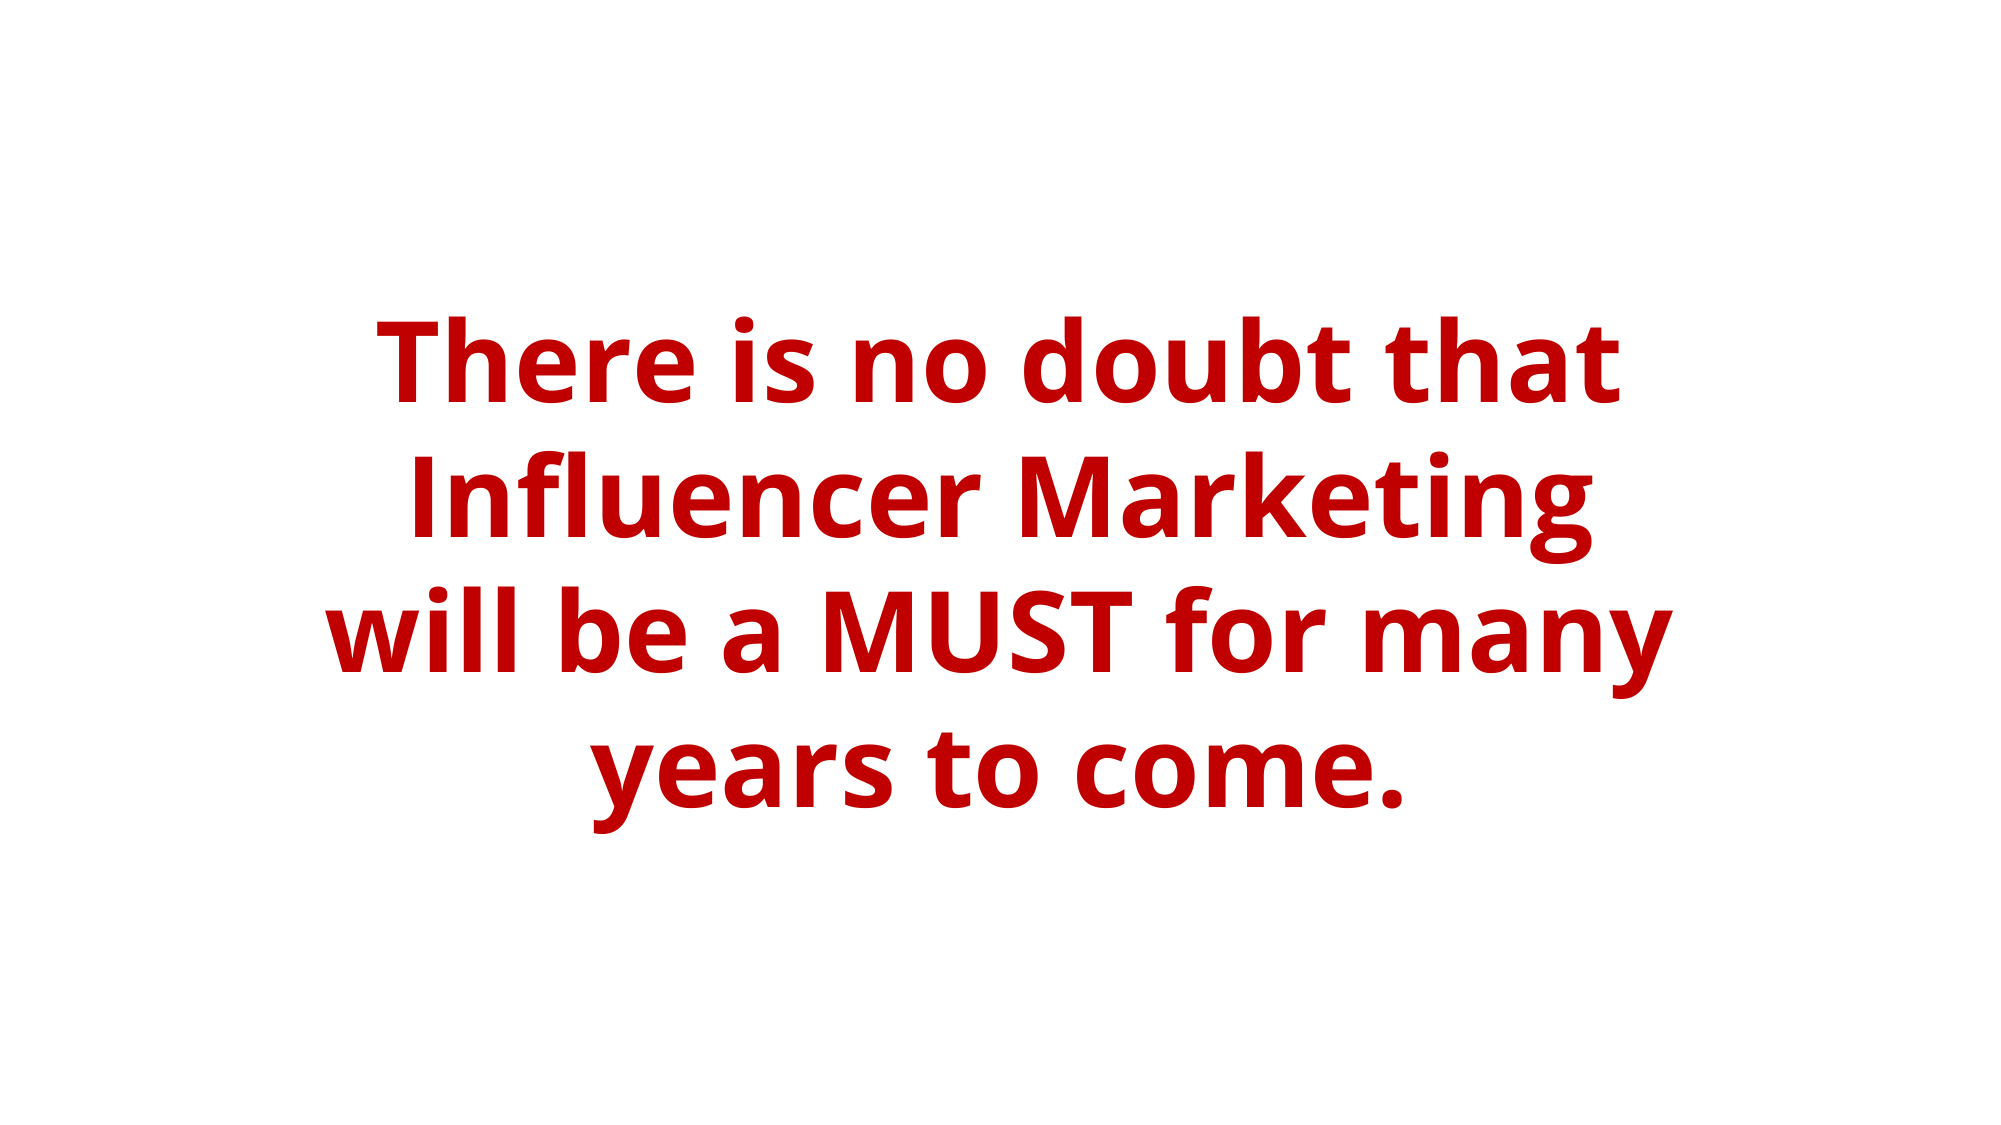

There is no doubt that Influencer Marketing will be a MUST for many years to come.